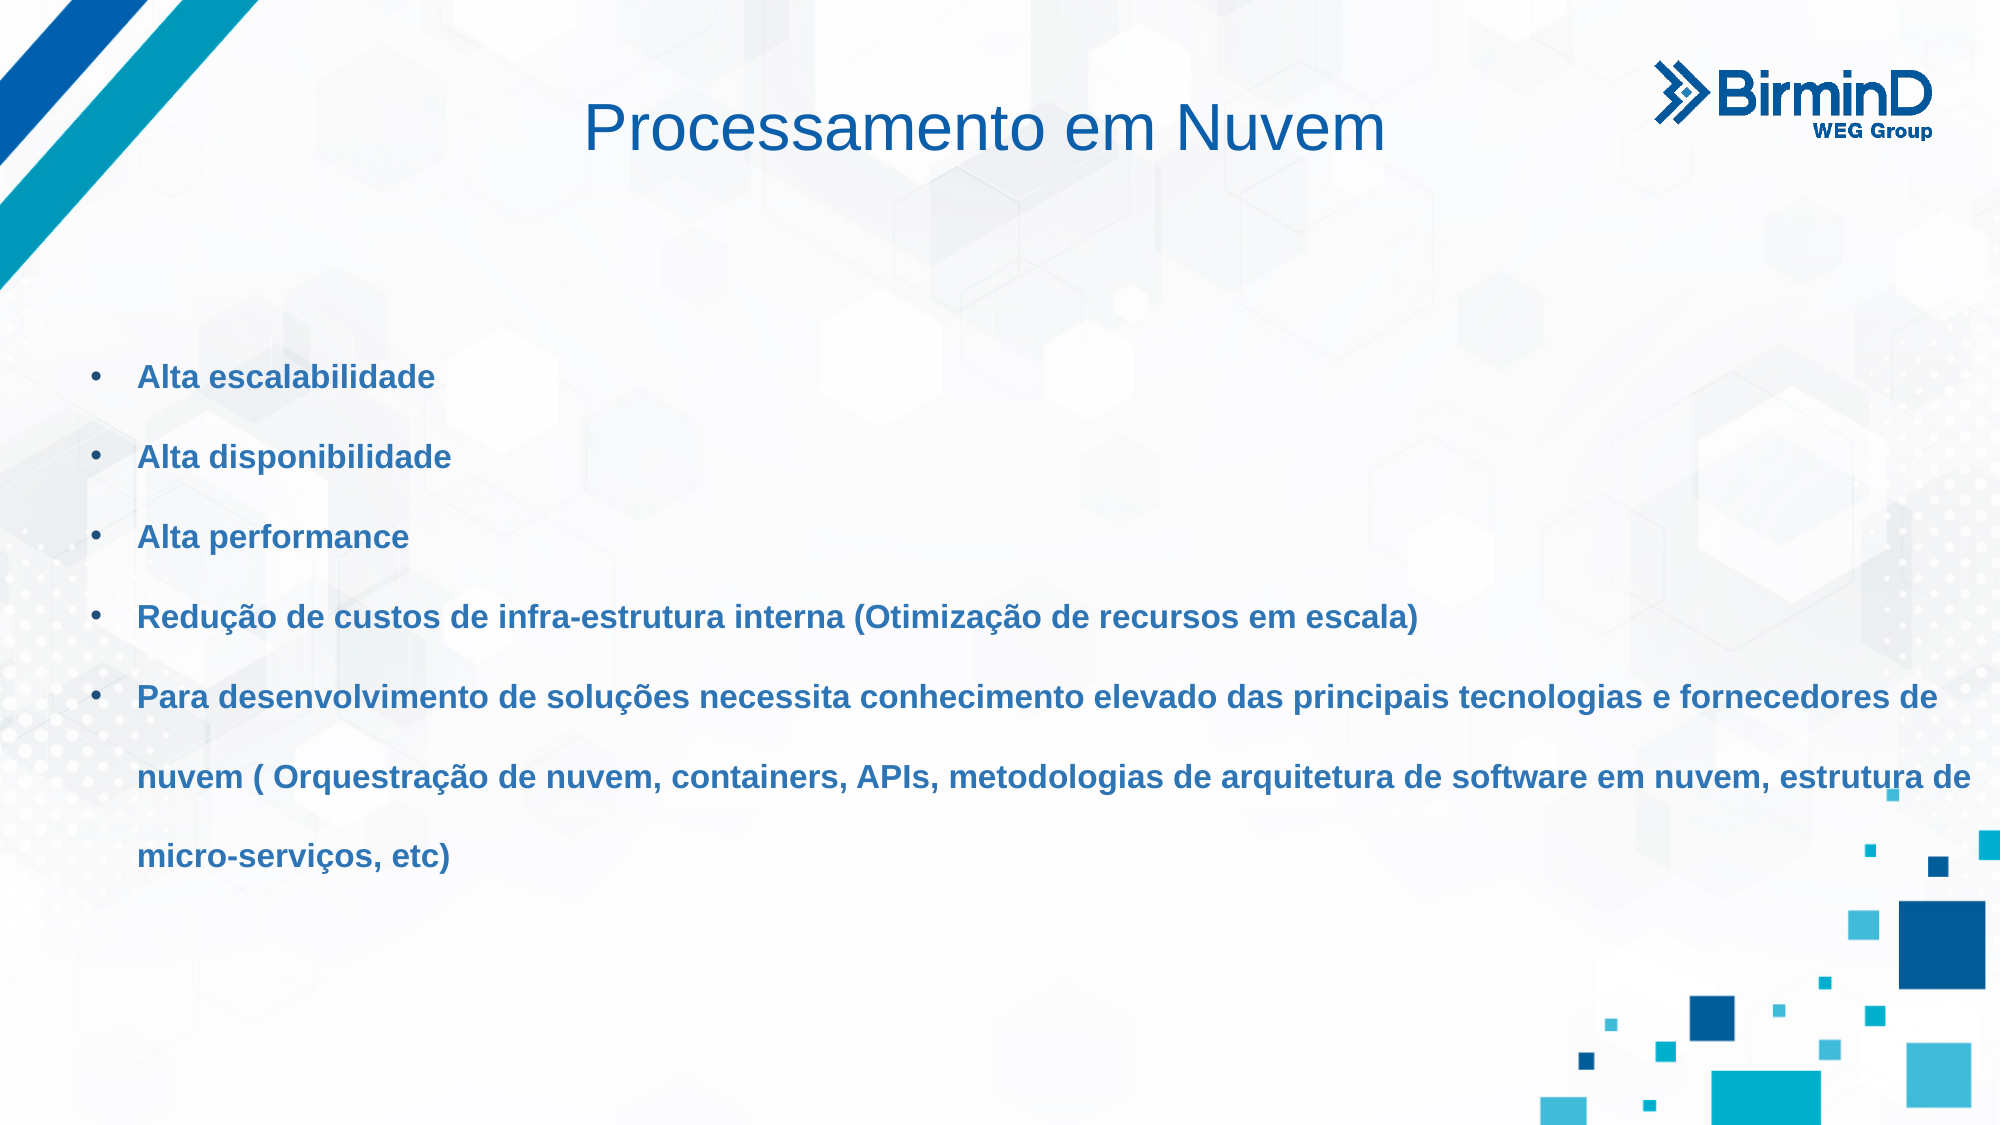

Processamento em Nuvem
Alta escalabilidade
Alta disponibilidade
Alta performance
Redução de custos de infra-estrutura interna (Otimização de recursos em escala)
Para desenvolvimento de soluções necessita conhecimento elevado das principais tecnologias e fornecedores de nuvem ( Orquestração de nuvem, containers, APIs, metodologias de arquitetura de software em nuvem, estrutura de micro-serviços, etc)